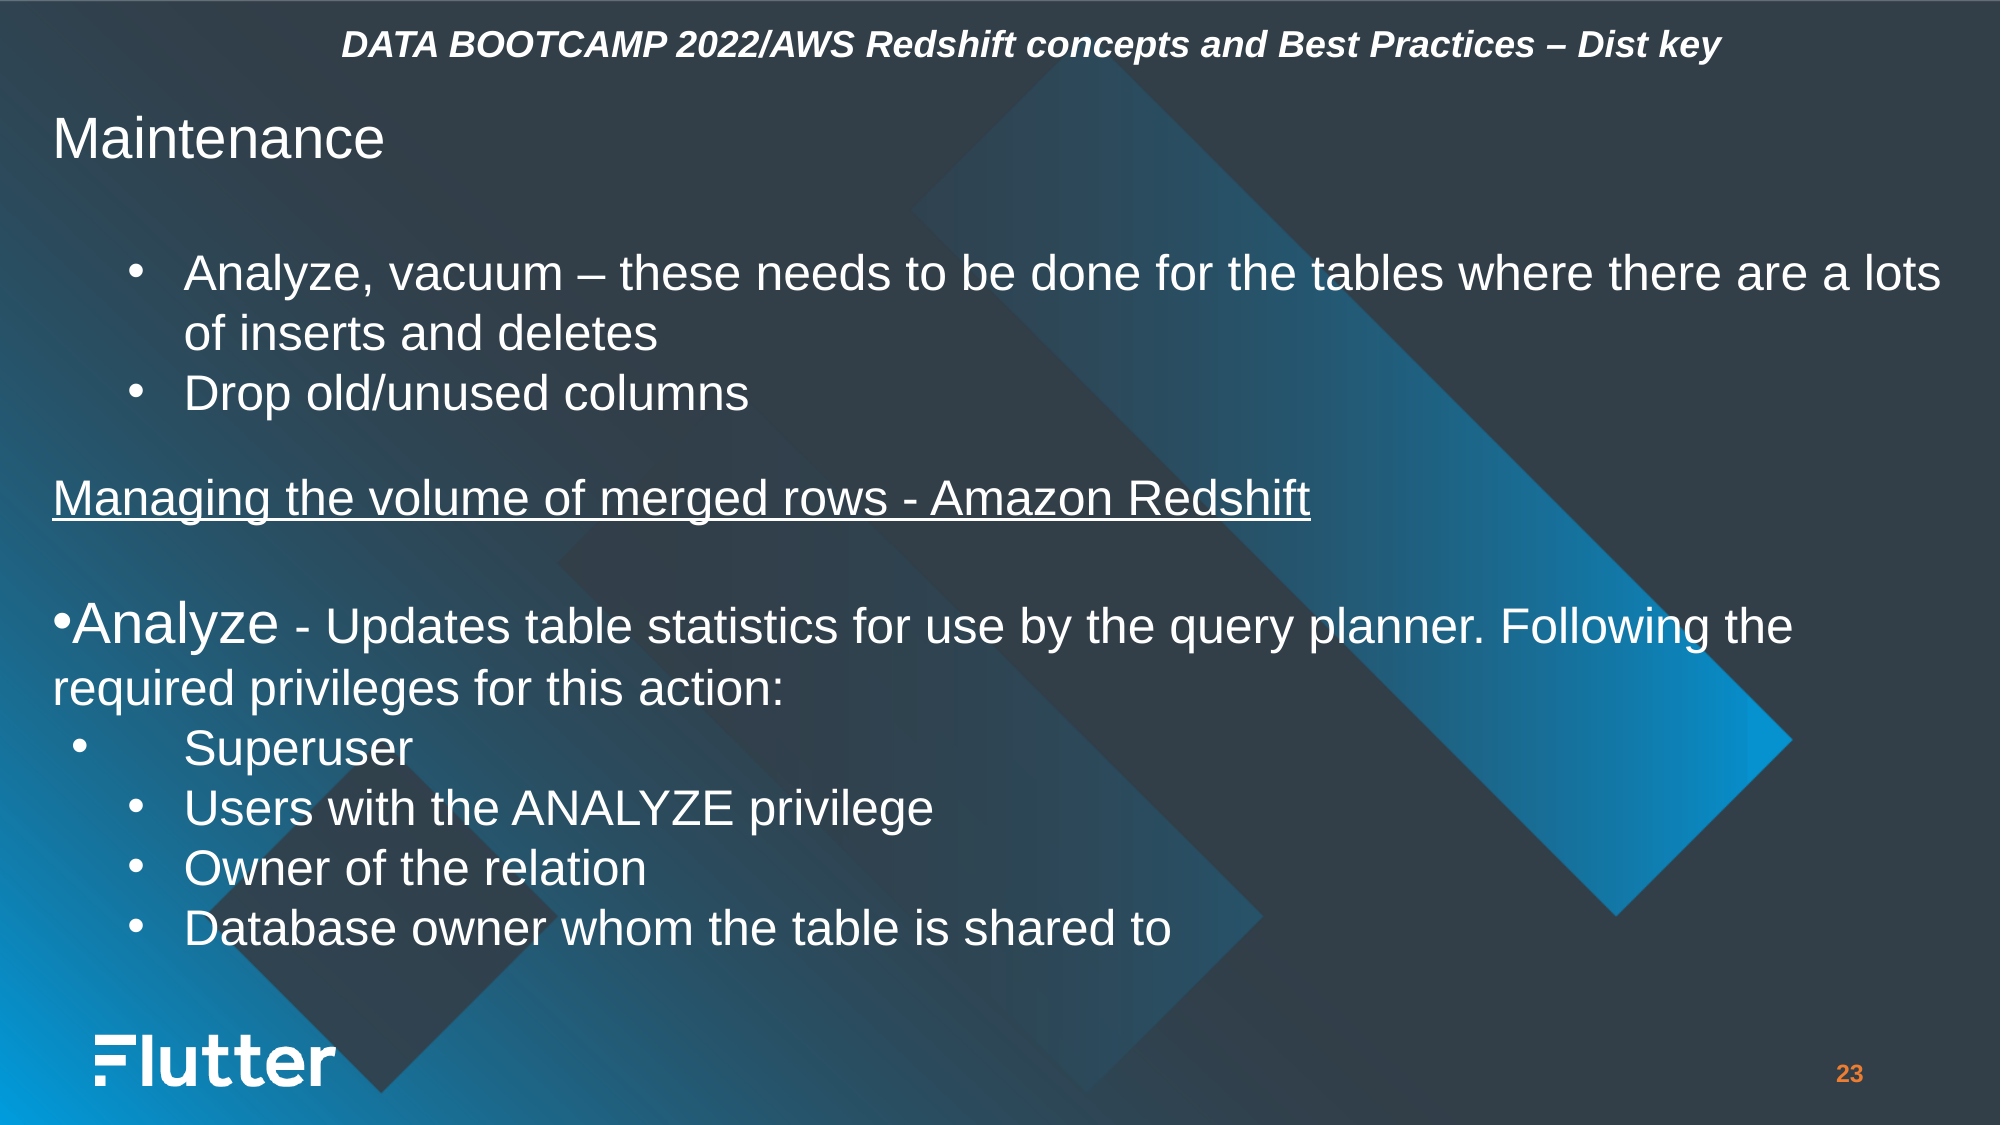

DATA BOOTCAMP 2022/AWS Redshift concepts and Best Practices – Dist key
Maintenance

Analyze, vacuum – these needs to be done for the tables where there are a lots of inserts and deletes
Drop old/unused columns

Managing the volume of merged rows - Amazon Redshift

Analyze - Updates table statistics for use by the query planner. Following the required privileges for this action:
    Superuser
Users with the ANALYZE privilege
Owner of the relation
Database owner whom the table is shared to